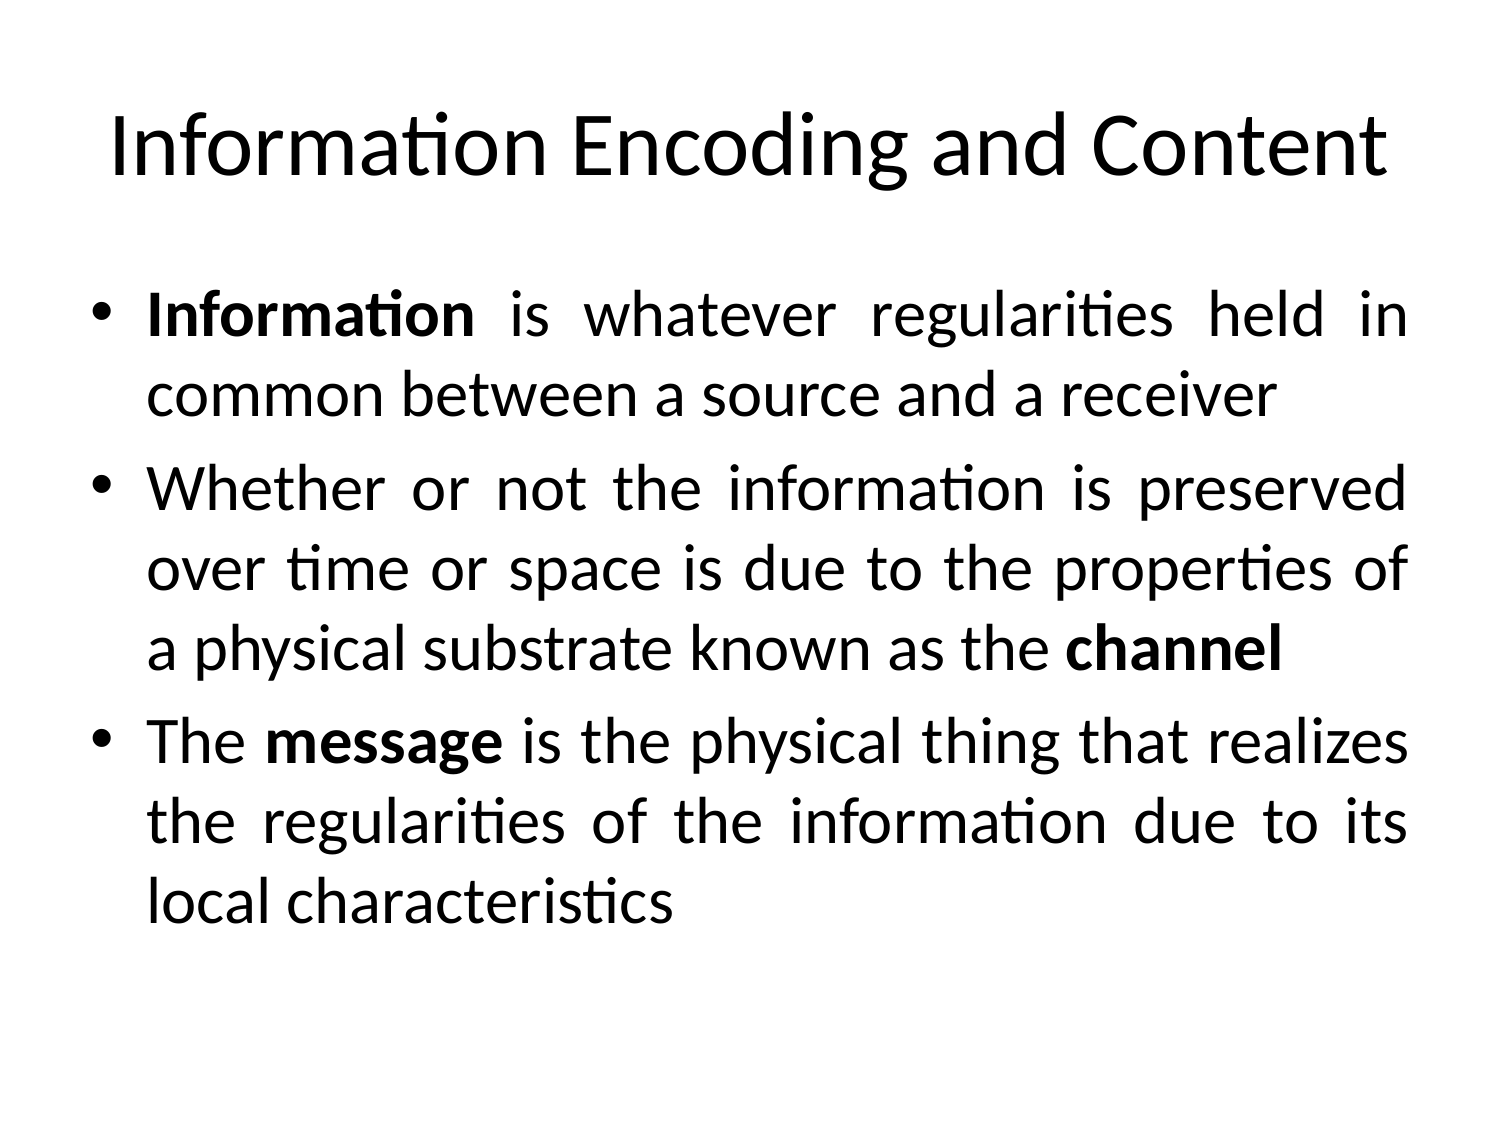

# Information Encoding and Content
Information is whatever regularities held in common between a source and a receiver
Whether or not the information is preserved over time or space is due to the properties of a physical substrate known as the channel
The message is the physical thing that realizes the regularities of the information due to its local characteristics